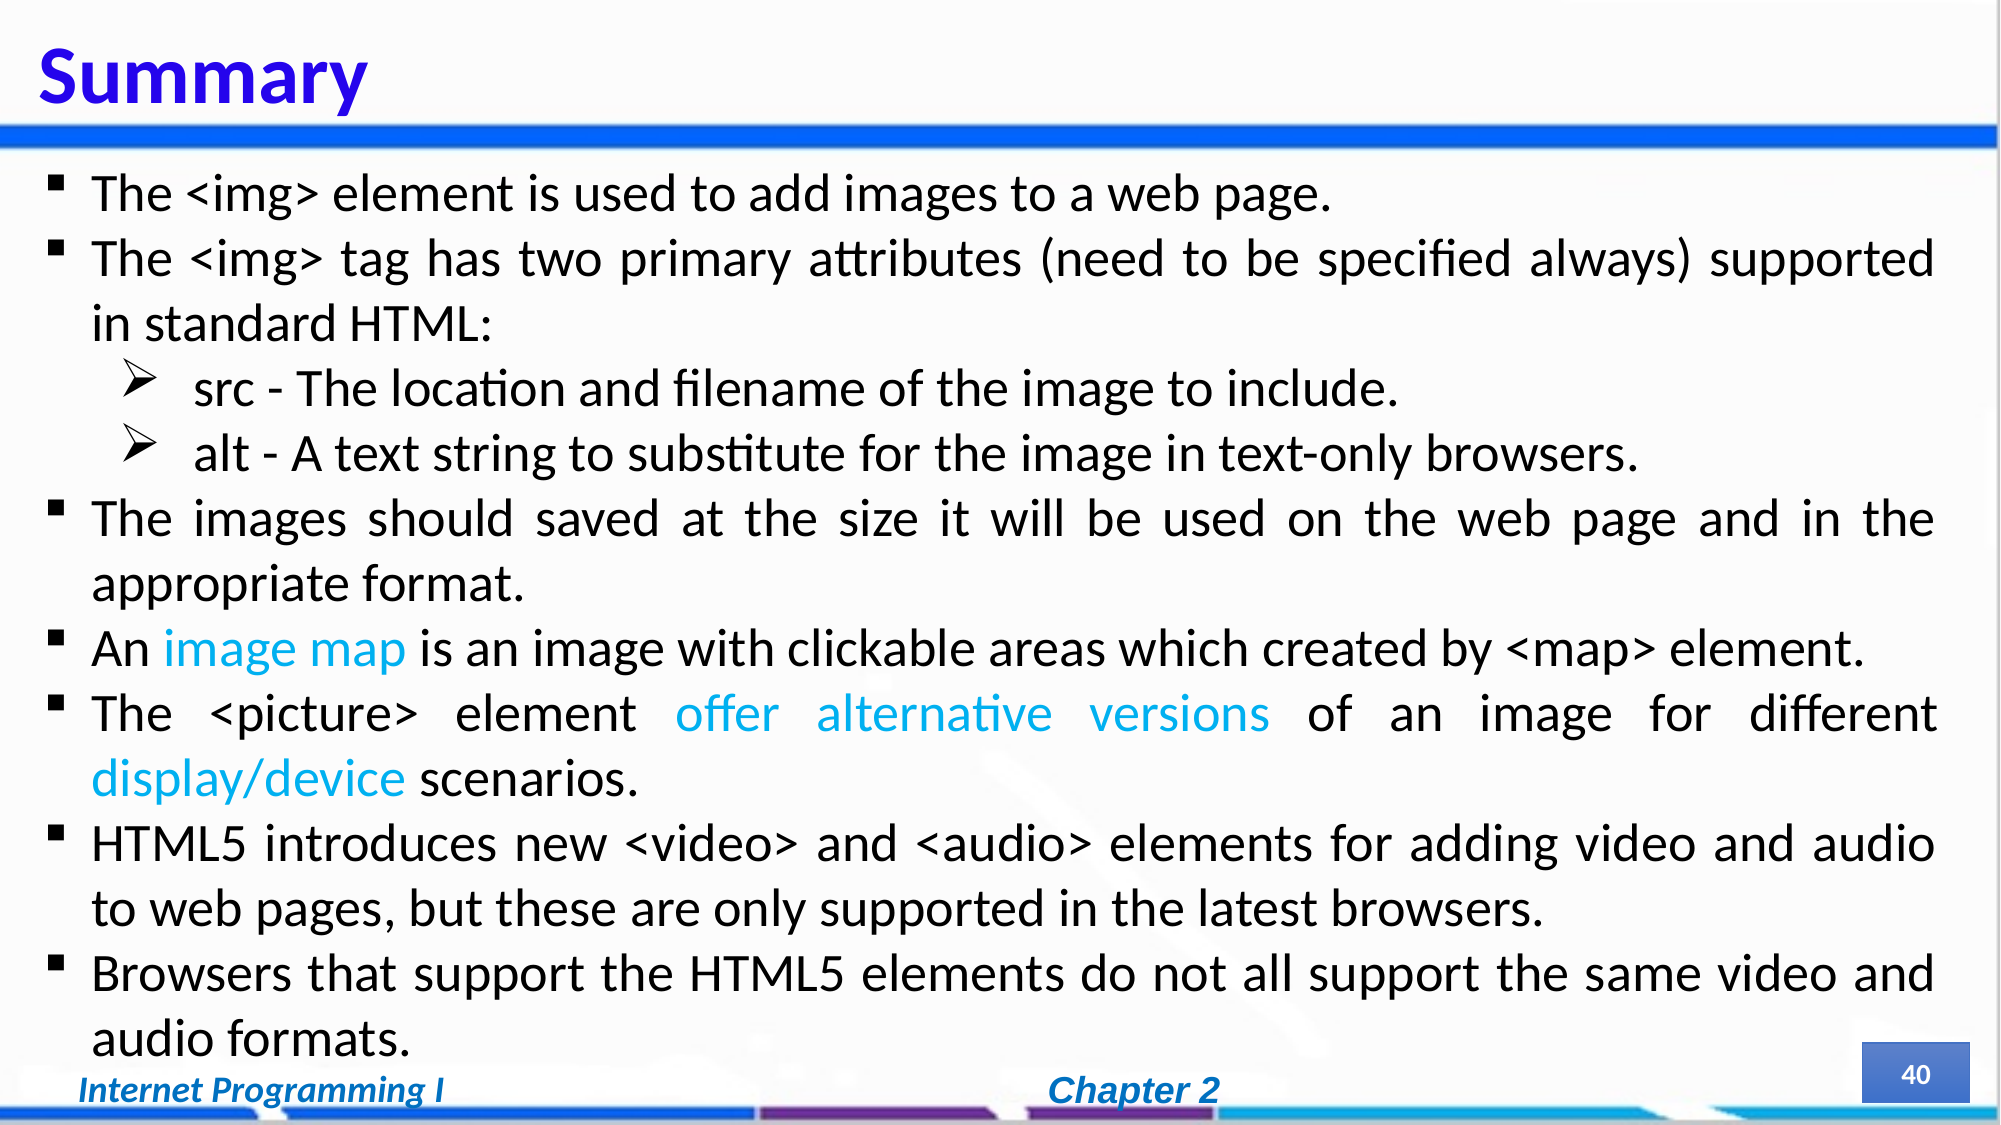

# Summary
The <img> element is used to add images to a web page.
The <img> tag has two primary attributes (need to be specified always) supported in standard HTML:
src - The location and filename of the image to include.
alt - A text string to substitute for the image in text-only browsers.
The images should saved at the size it will be used on the web page and in the appropriate format.
An image map is an image with clickable areas which created by <map> element.
The <picture> element offer alternative versions of an image for different display/device scenarios.
HTML5 introduces new <video> and <audio> elements for adding video and audio to web pages, but these are only supported in the latest browsers.
Browsers that support the HTML5 elements do not all support the same video and audio formats.

40
Internet Programming I
Chapter 2